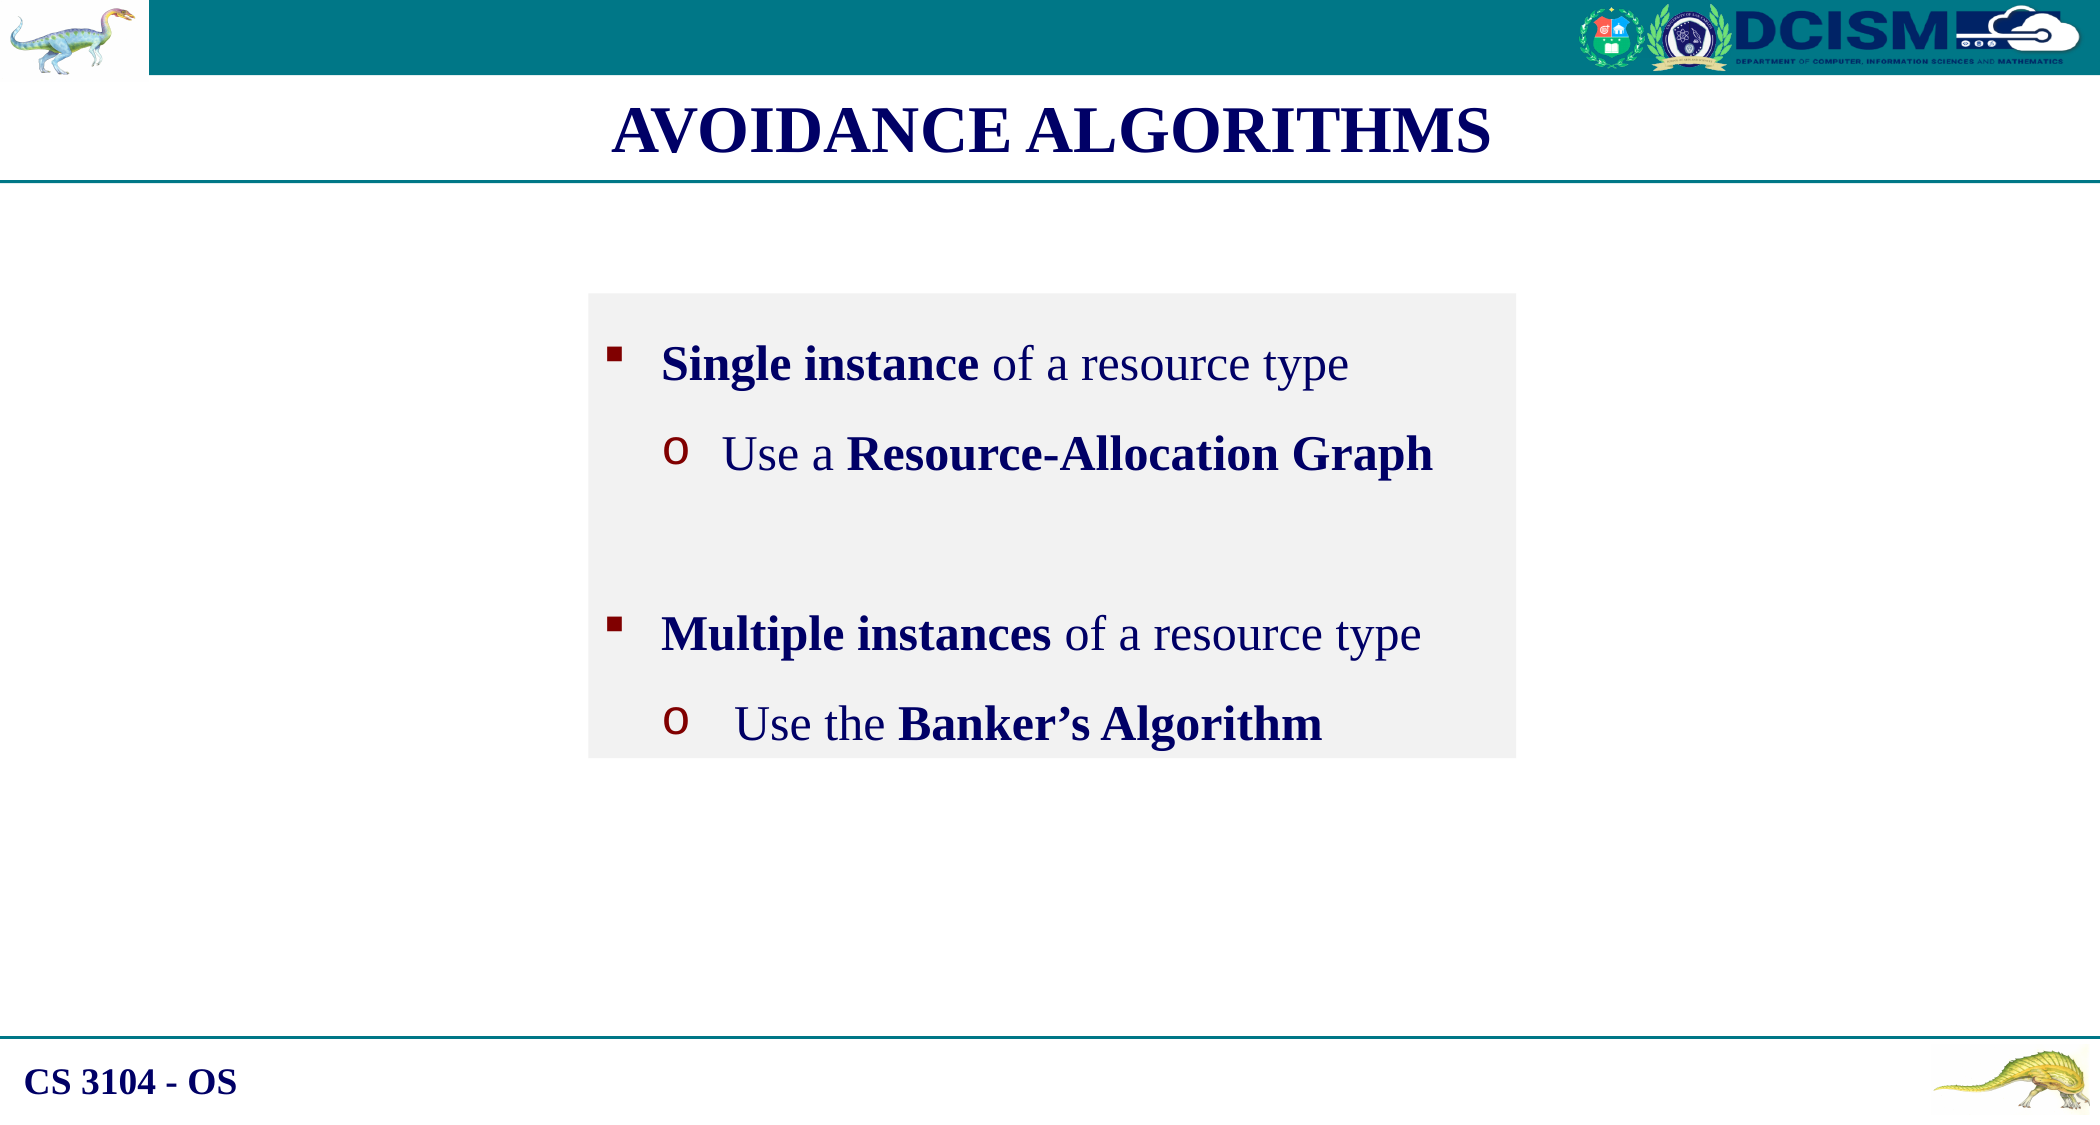

AVOIDANCE ALGORITHMS
Single instance of a resource type
Use a Resource-Allocation Graph

Multiple instances of a resource type
 Use the Banker’s Algorithm